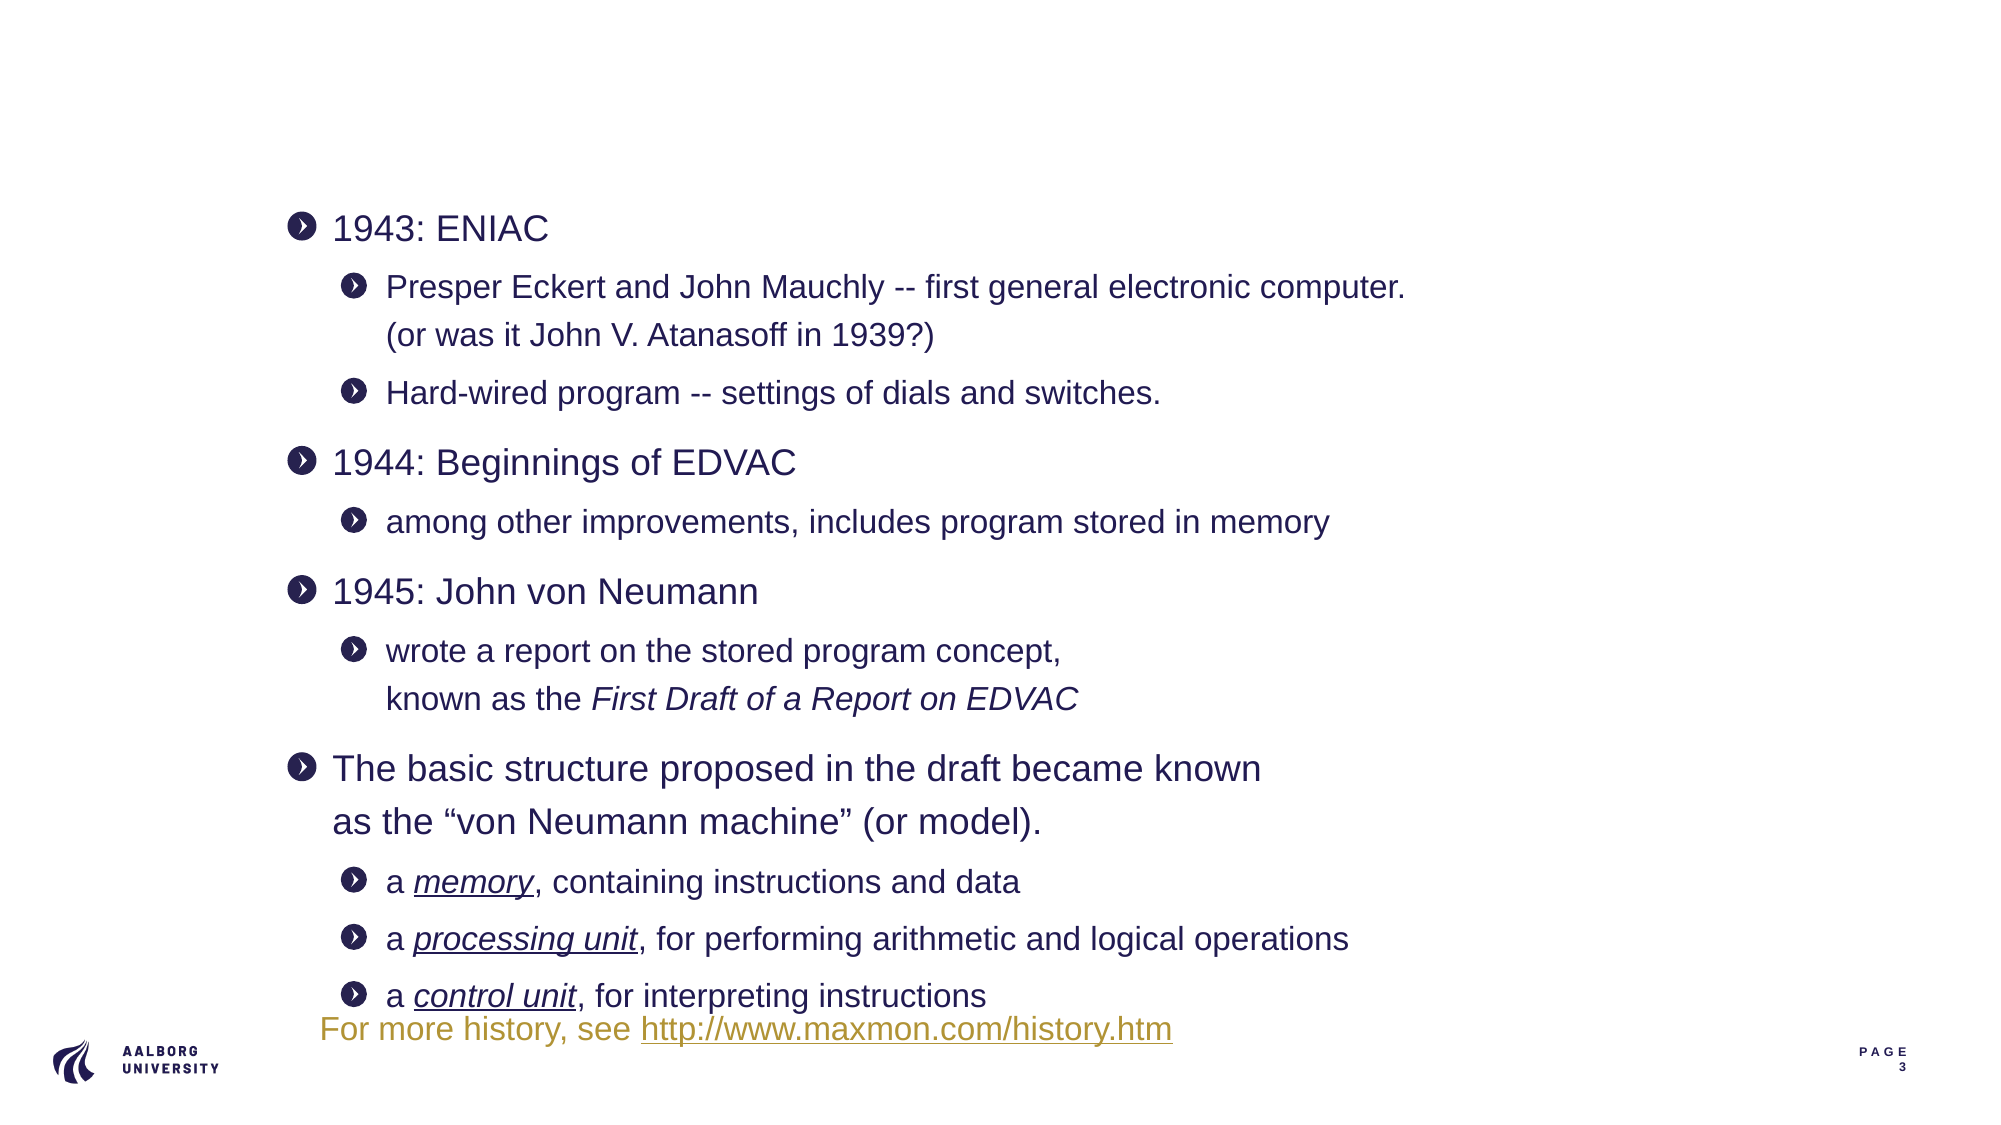

4-3
# The Stored Program Computer
1943: ENIAC
Presper Eckert and John Mauchly -- first general electronic computer.
(or was it John V. Atanasoff in 1939?)
Hard-wired program -- settings of dials and switches.
1944: Beginnings of EDVAC
among other improvements, includes program stored in memory
1945: John von Neumann
wrote a report on the stored program concept,
known as the First Draft of a Report on EDVAC
The basic structure proposed in the draft became known
as the “von Neumann machine” (or model).
a memory, containing instructions and data
a processing unit, for performing arithmetic and logical operations
a control unit, for interpreting instructions
For more history, see http://www.maxmon.com/history.htm